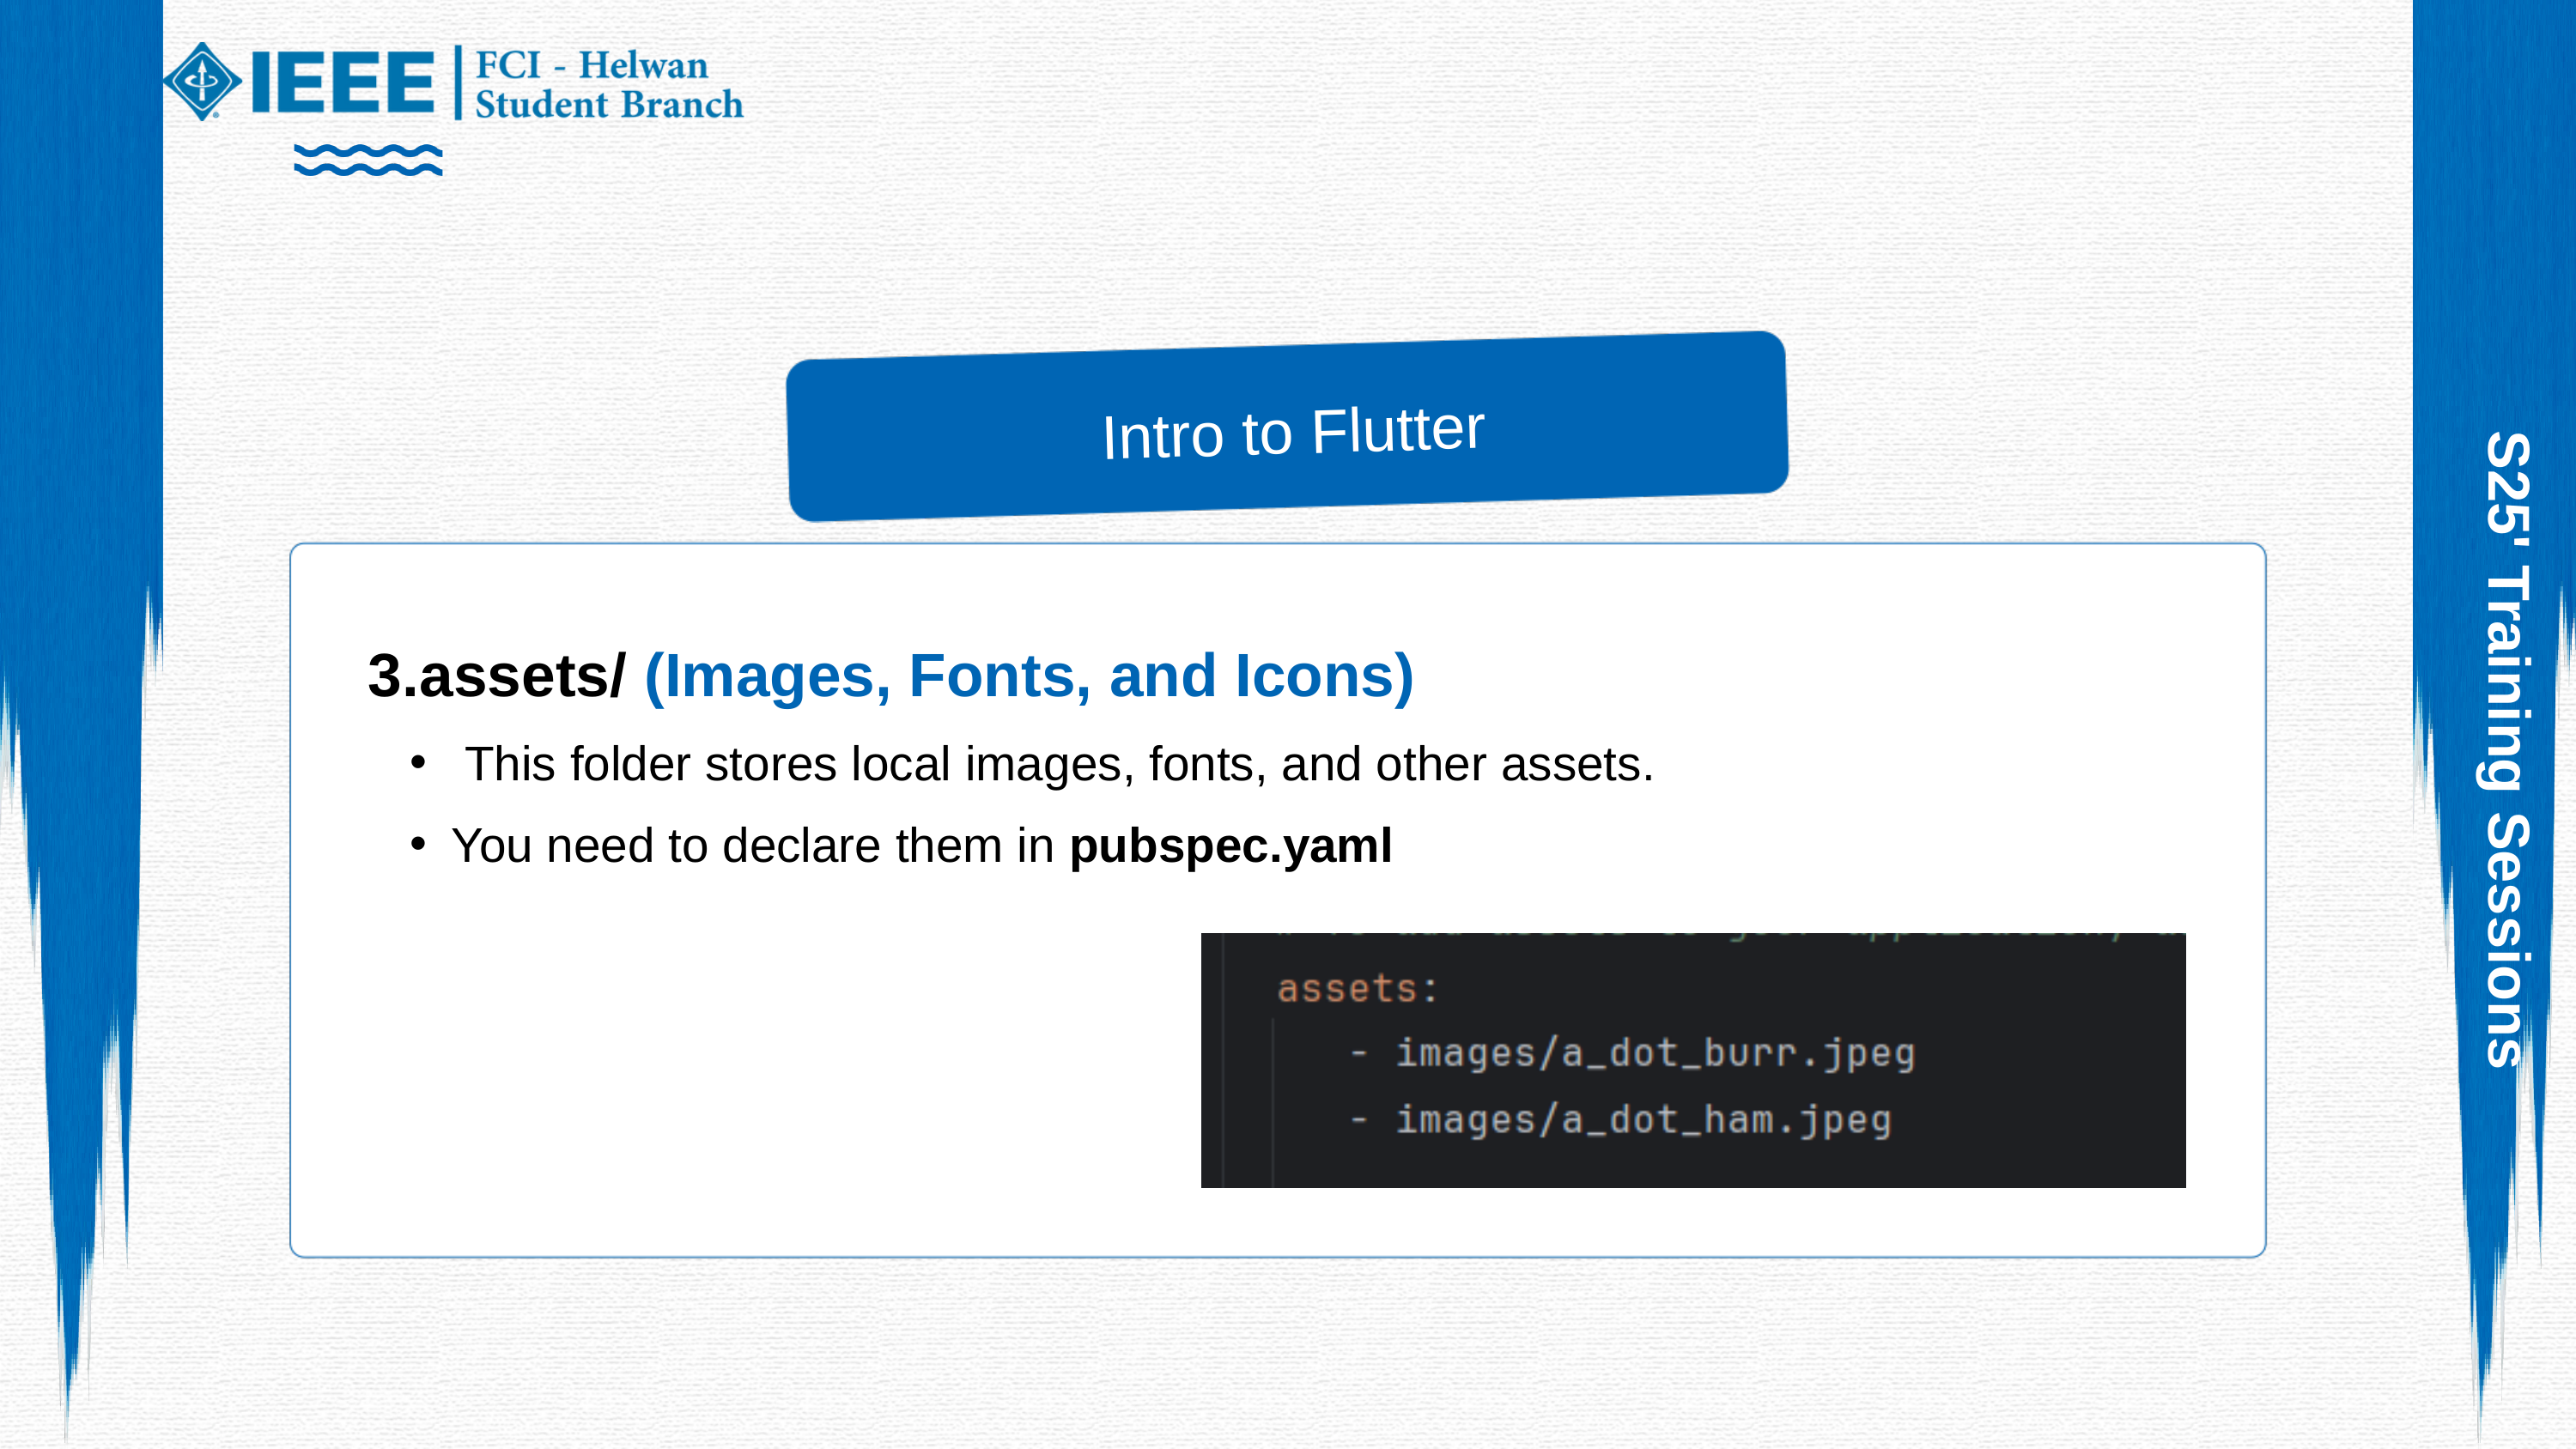

Intro to Flutter

3.assets/ (Images, Fonts, and Icons)
 This folder stores local images, fonts, and other assets.
You need to declare them in pubspec.yaml

S25' Training Sessions